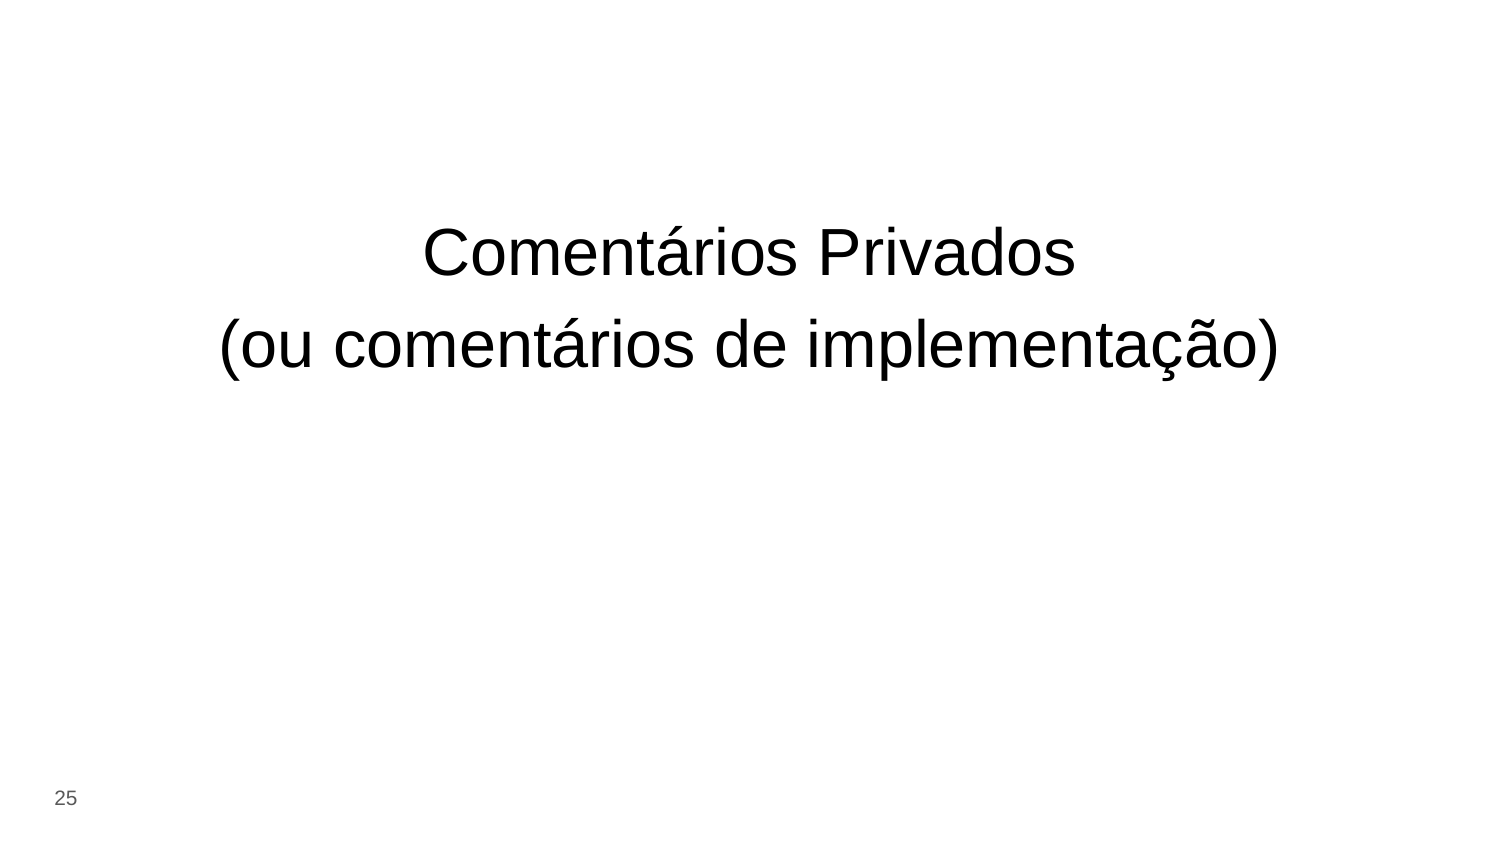

# Comentários Privados
(ou comentários de implementação)

25